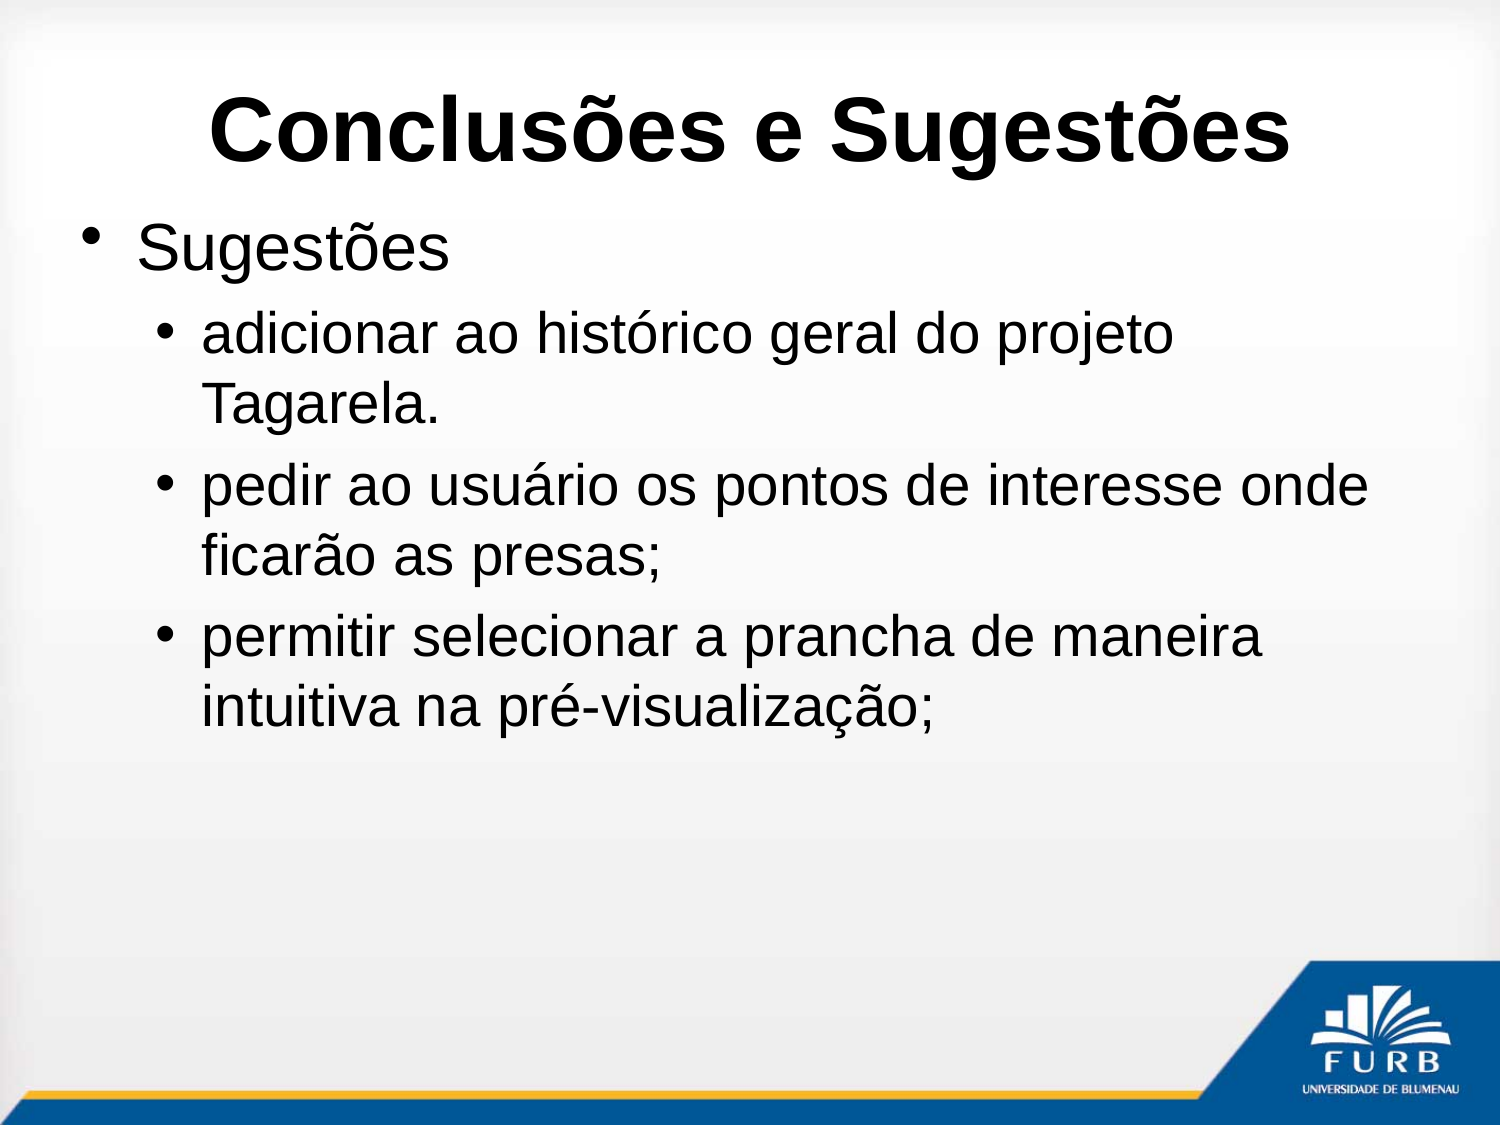

# Conclusões e Sugestões
Sugestões
adicionar ao histórico geral do projeto Tagarela.
pedir ao usuário os pontos de interesse onde ficarão as presas;
permitir selecionar a prancha de maneira intuitiva na pré-visualização;